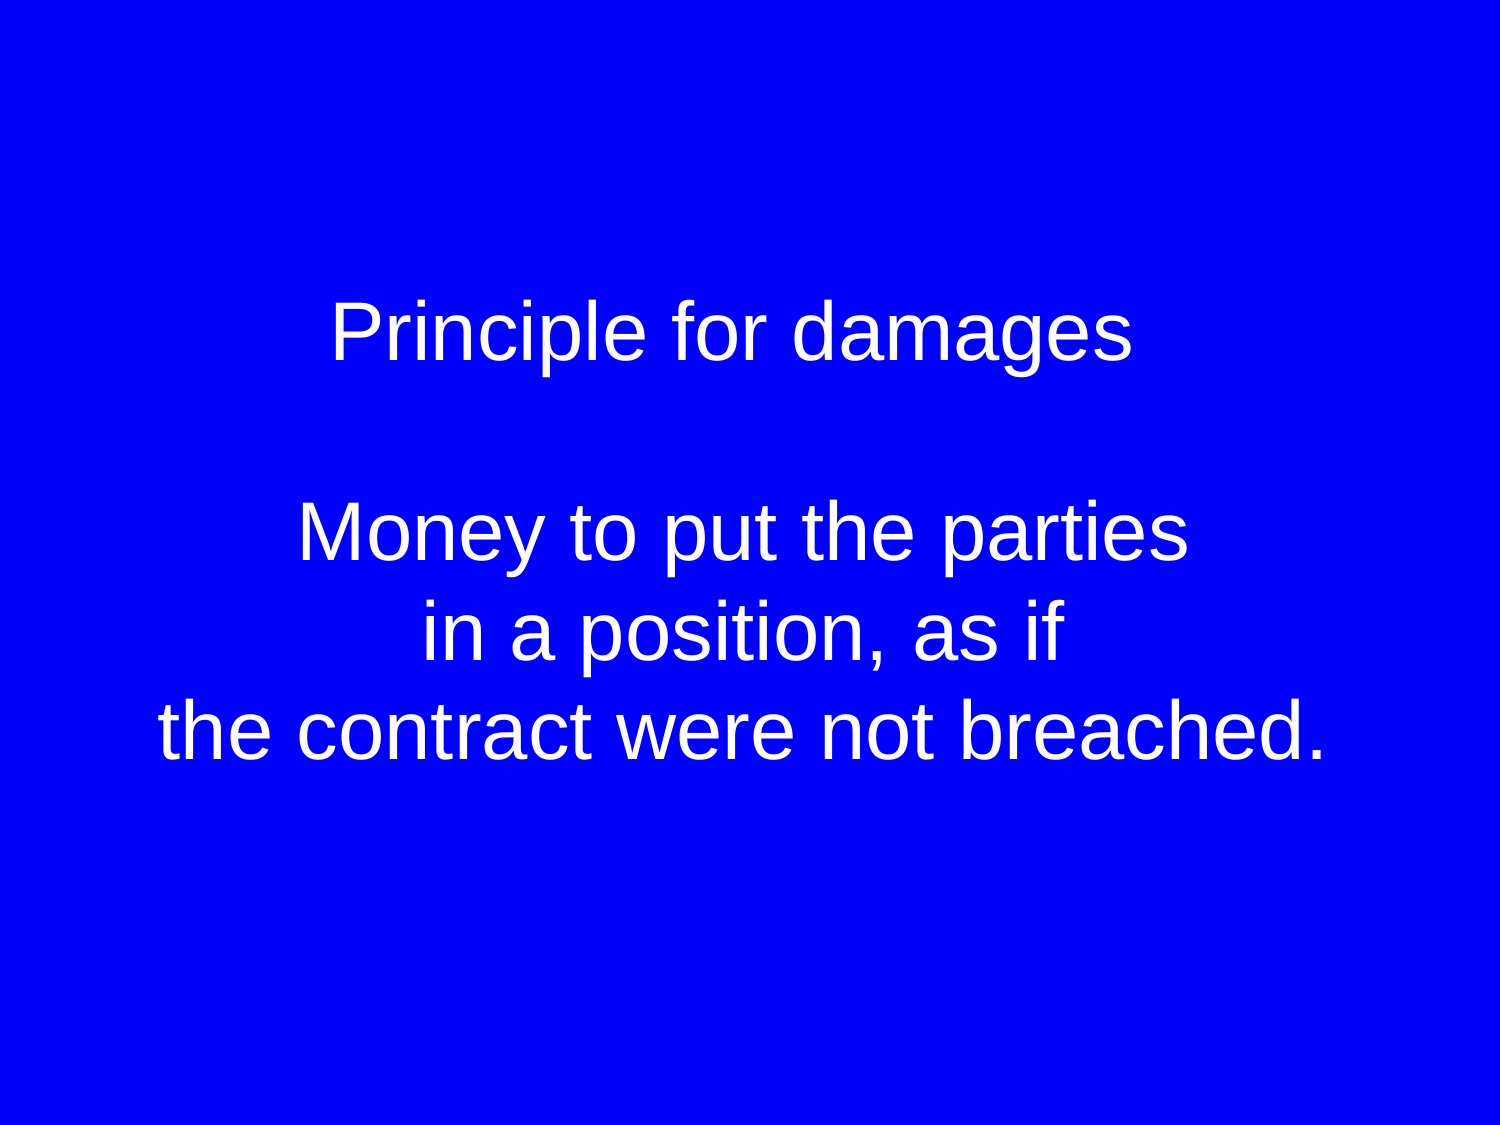

Principle for damages

Money to put the parties
 in a position, as if
the contract were not breached.